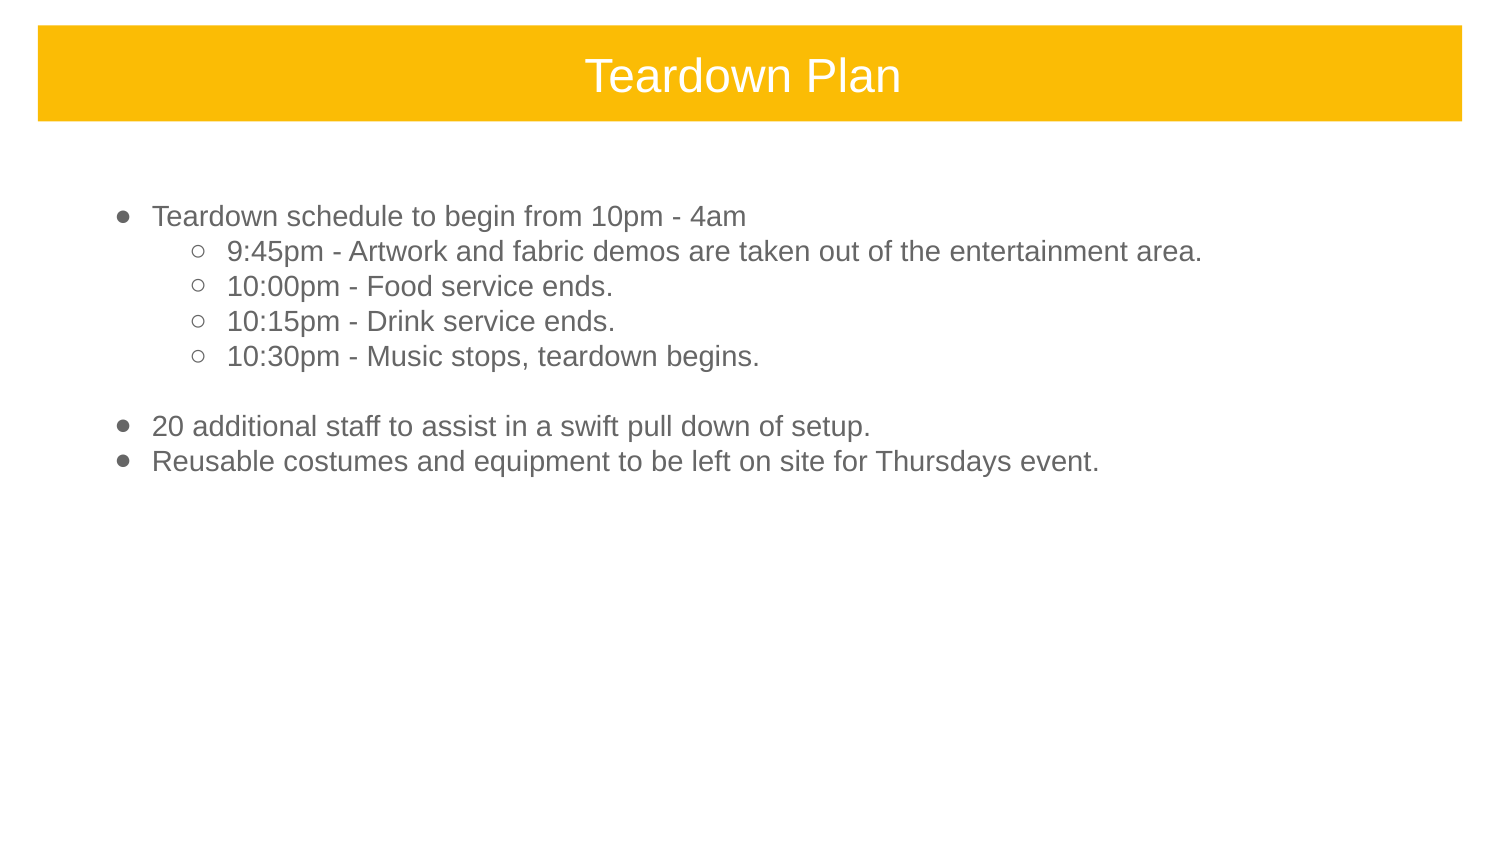

Teardown Plan
Teardown schedule to begin from 10pm - 4am
9:45pm - Artwork and fabric demos are taken out of the entertainment area.
10:00pm - Food service ends.
10:15pm - Drink service ends.
10:30pm - Music stops, teardown begins.

20 additional staff to assist in a swift pull down of setup.
Reusable costumes and equipment to be left on site for Thursdays event.